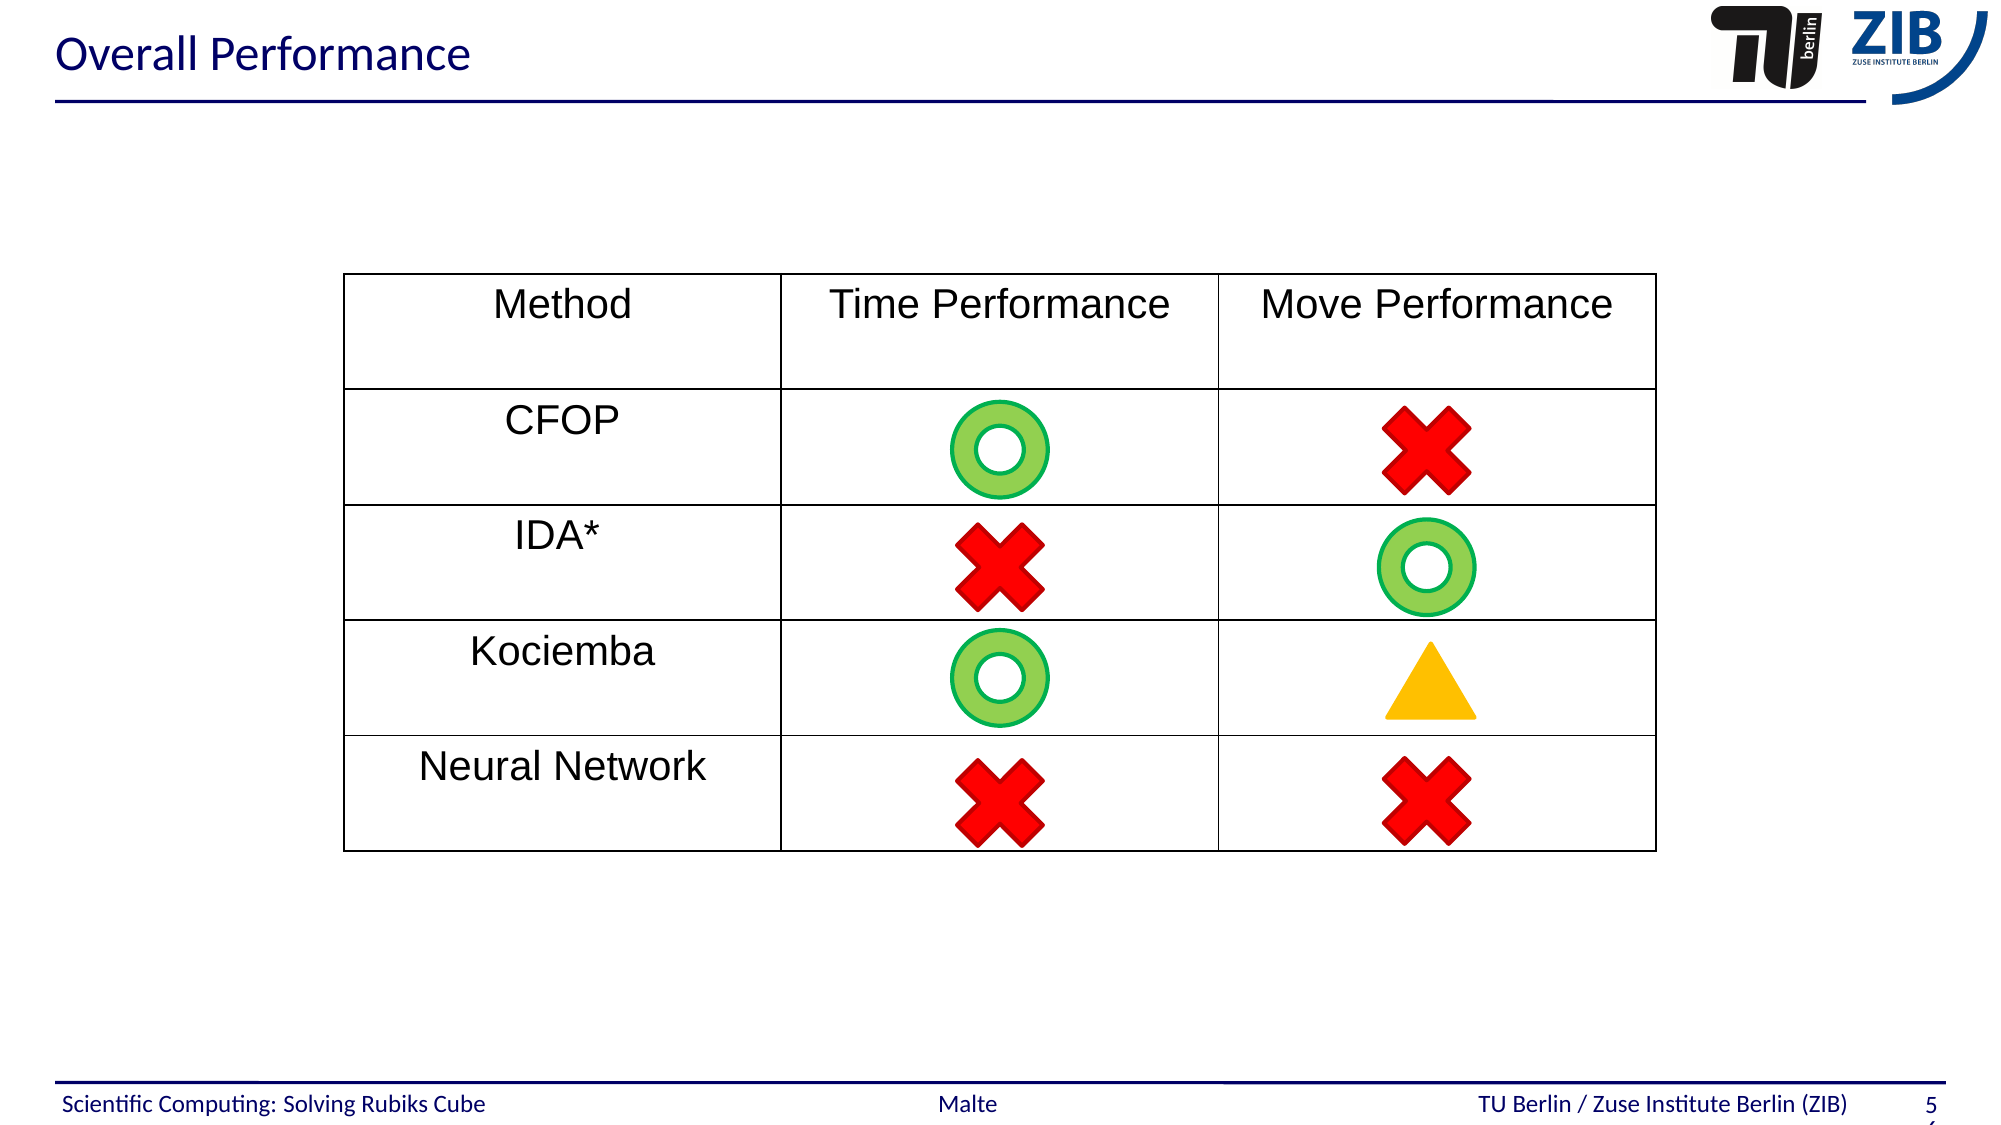

# Overall Performance
| Method | Time Performance | Move Performance |
| --- | --- | --- |
| CFOP |  |  |
| IDA\* |  |  |
| Kociemba |  |  |
| Neural Network |  |  |

Scientific Computing: Solving Rubiks Cube                                                                               Malte                                                                                    TU Berlin / Zuse Institute Berlin (ZIB)
56